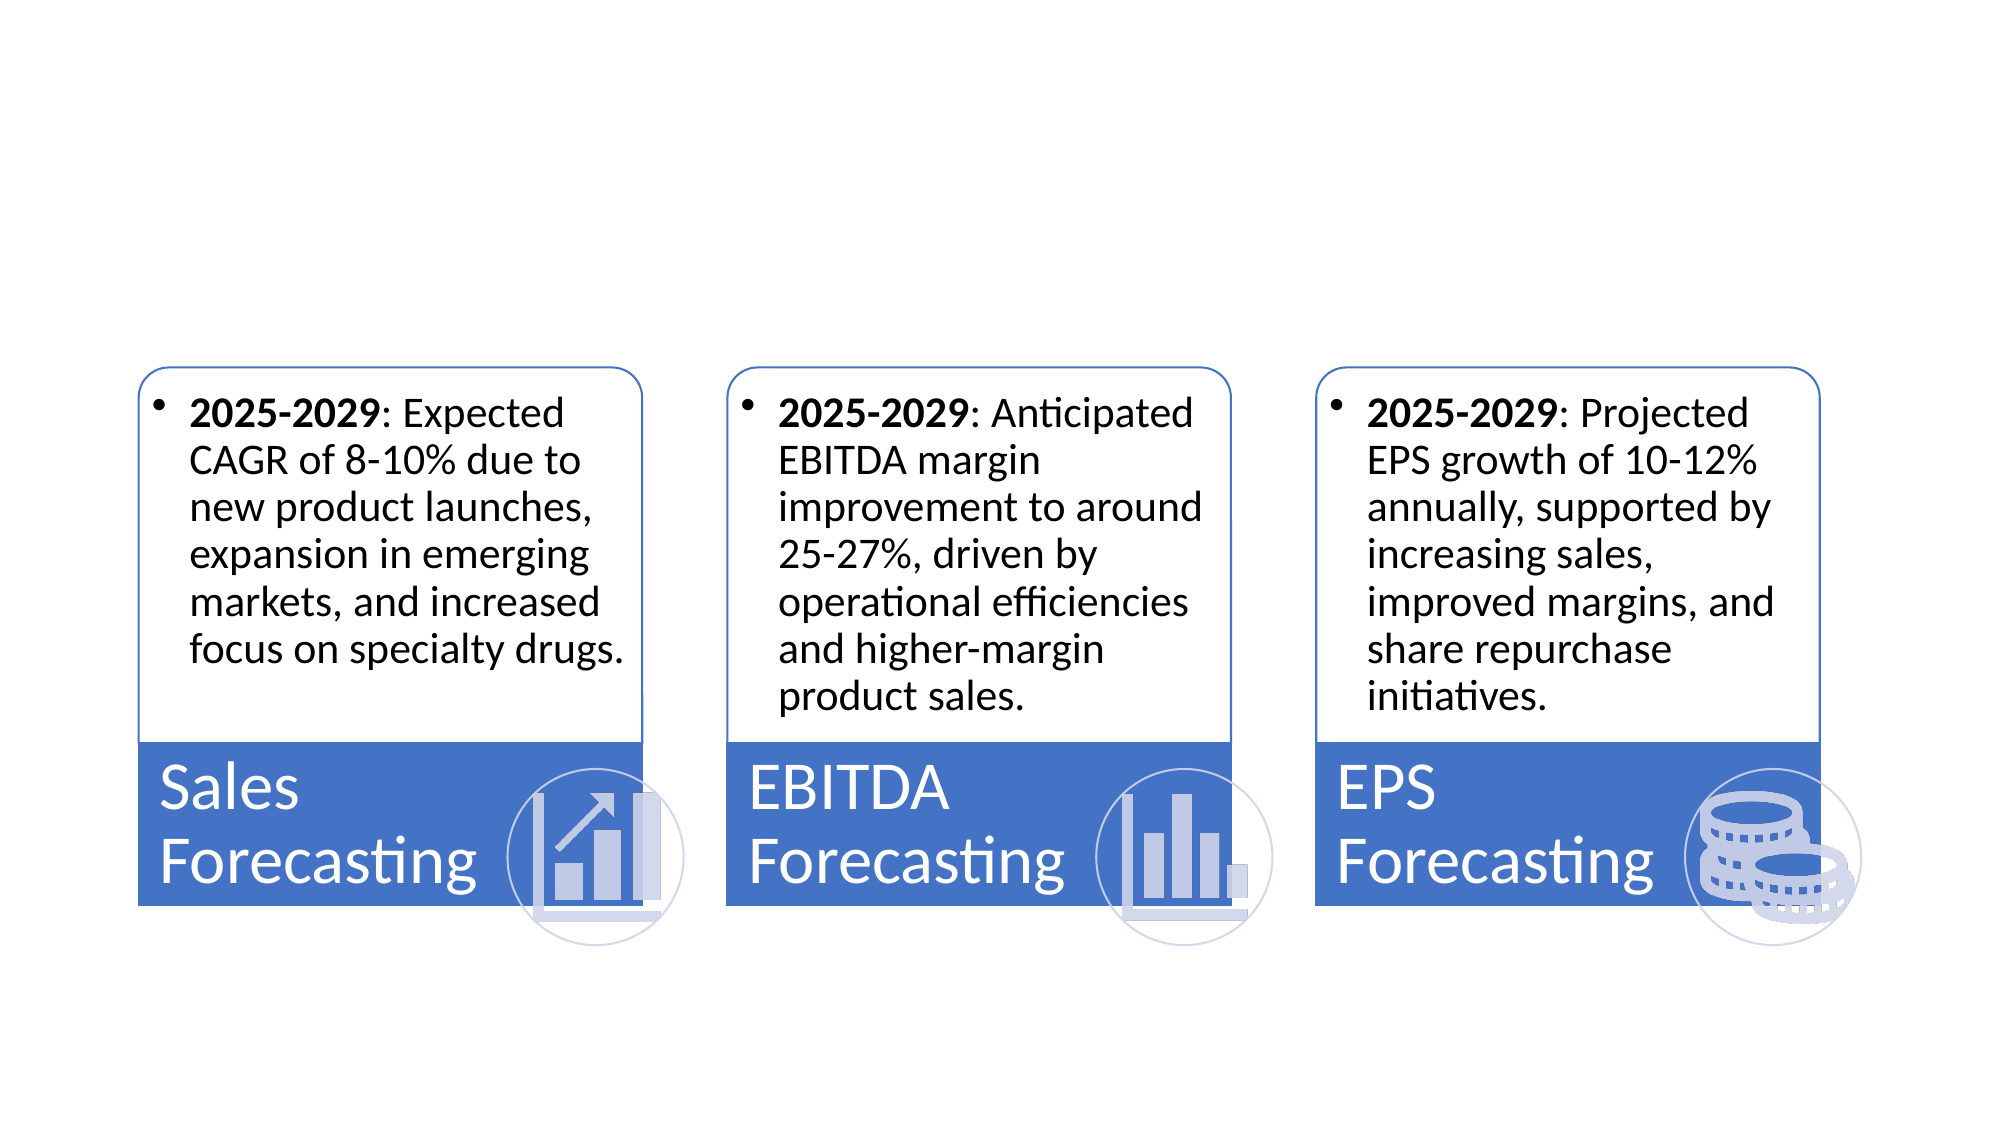

#
2025-2029: Expected CAGR of 8-10% due to new product launches, expansion in emerging markets, and increased focus on specialty drugs.
Sales Forecasting
2025-2029: Anticipated EBITDA margin improvement to around 25-27%, driven by operational efficiencies and higher-margin product sales.
EBITDA Forecasting
2025-2029: Projected EPS growth of 10-12% annually, supported by increasing sales, improved margins, and share repurchase initiatives.
EPS Forecasting